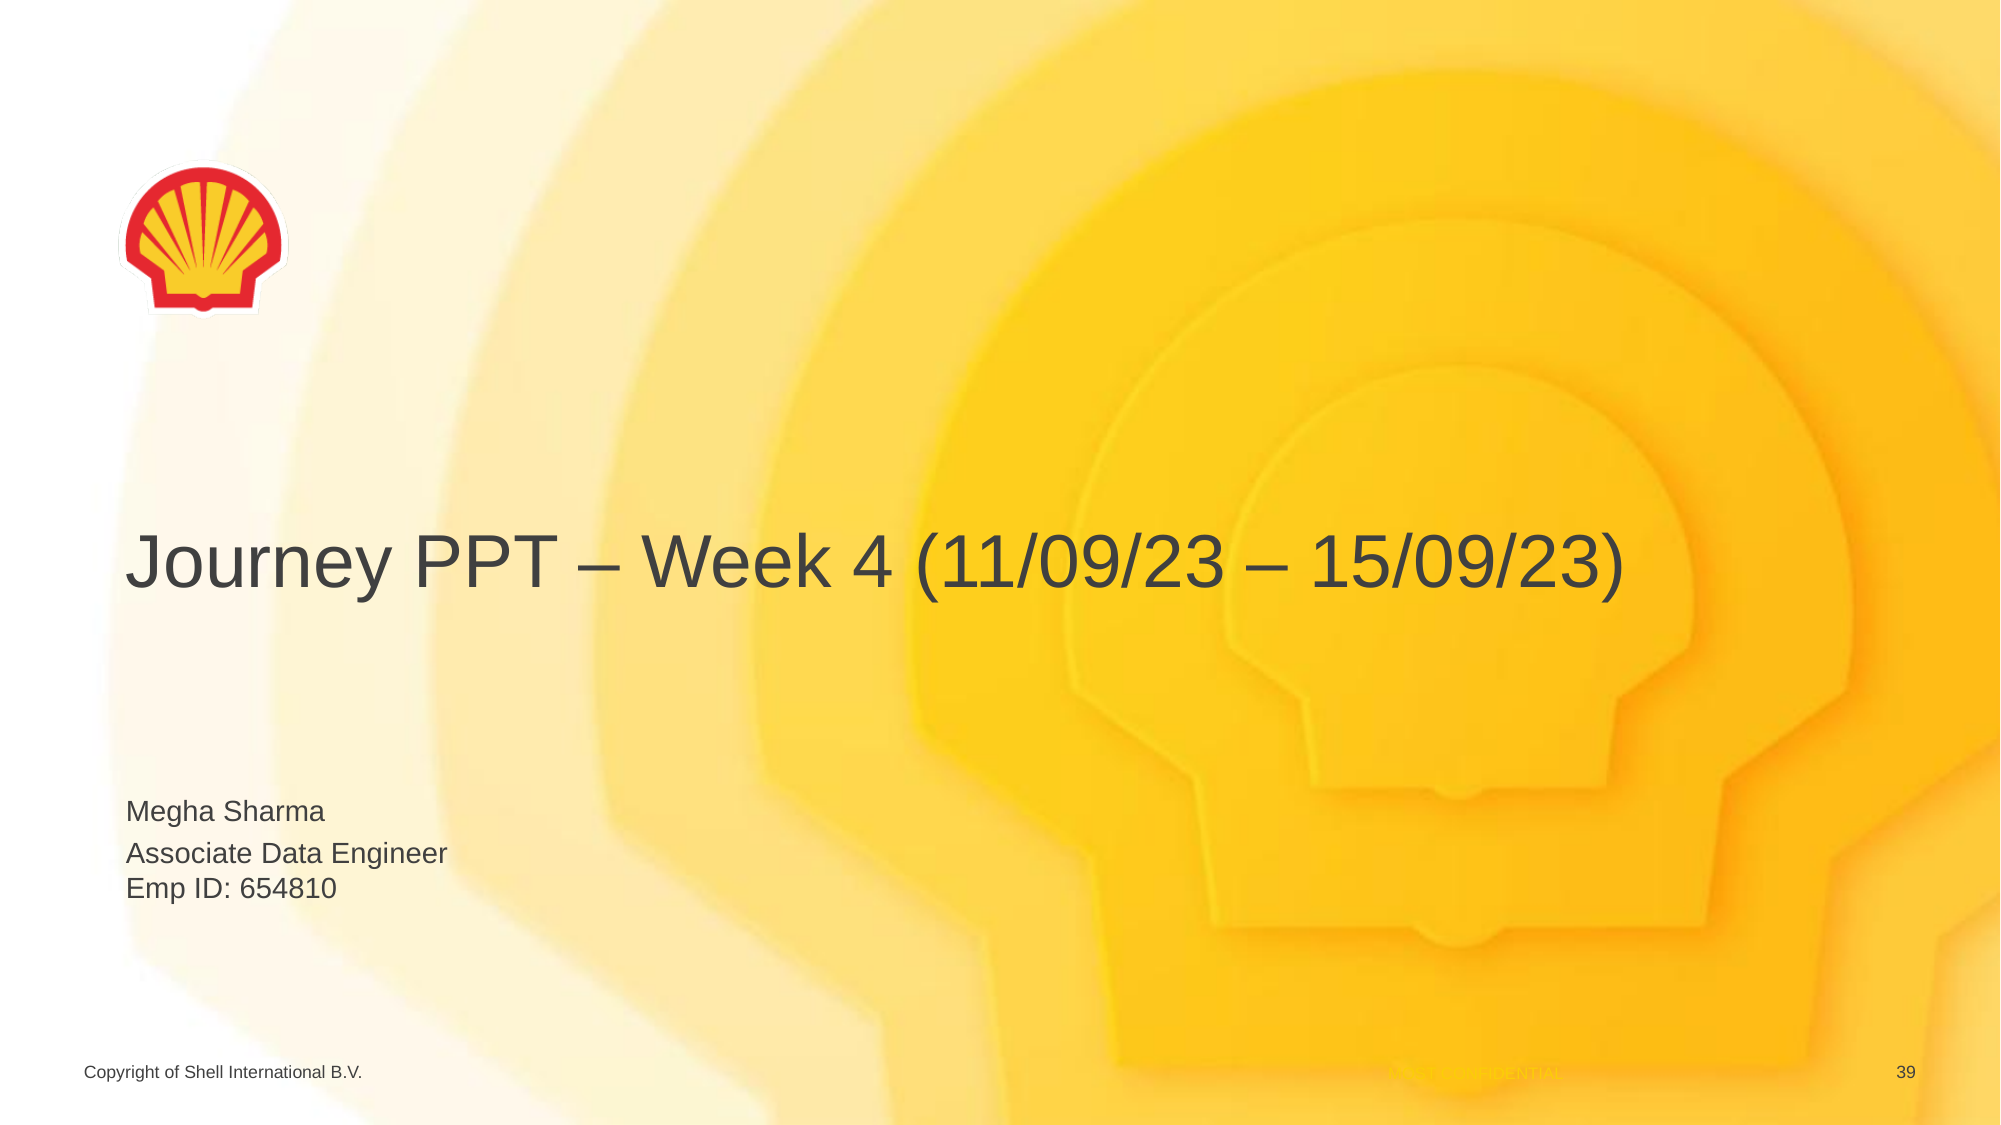

# Journey PPT – Week 4 (11/09/23 – 15/09/23)
Megha Sharma
Associate Data Engineer
Emp ID: 654810

39